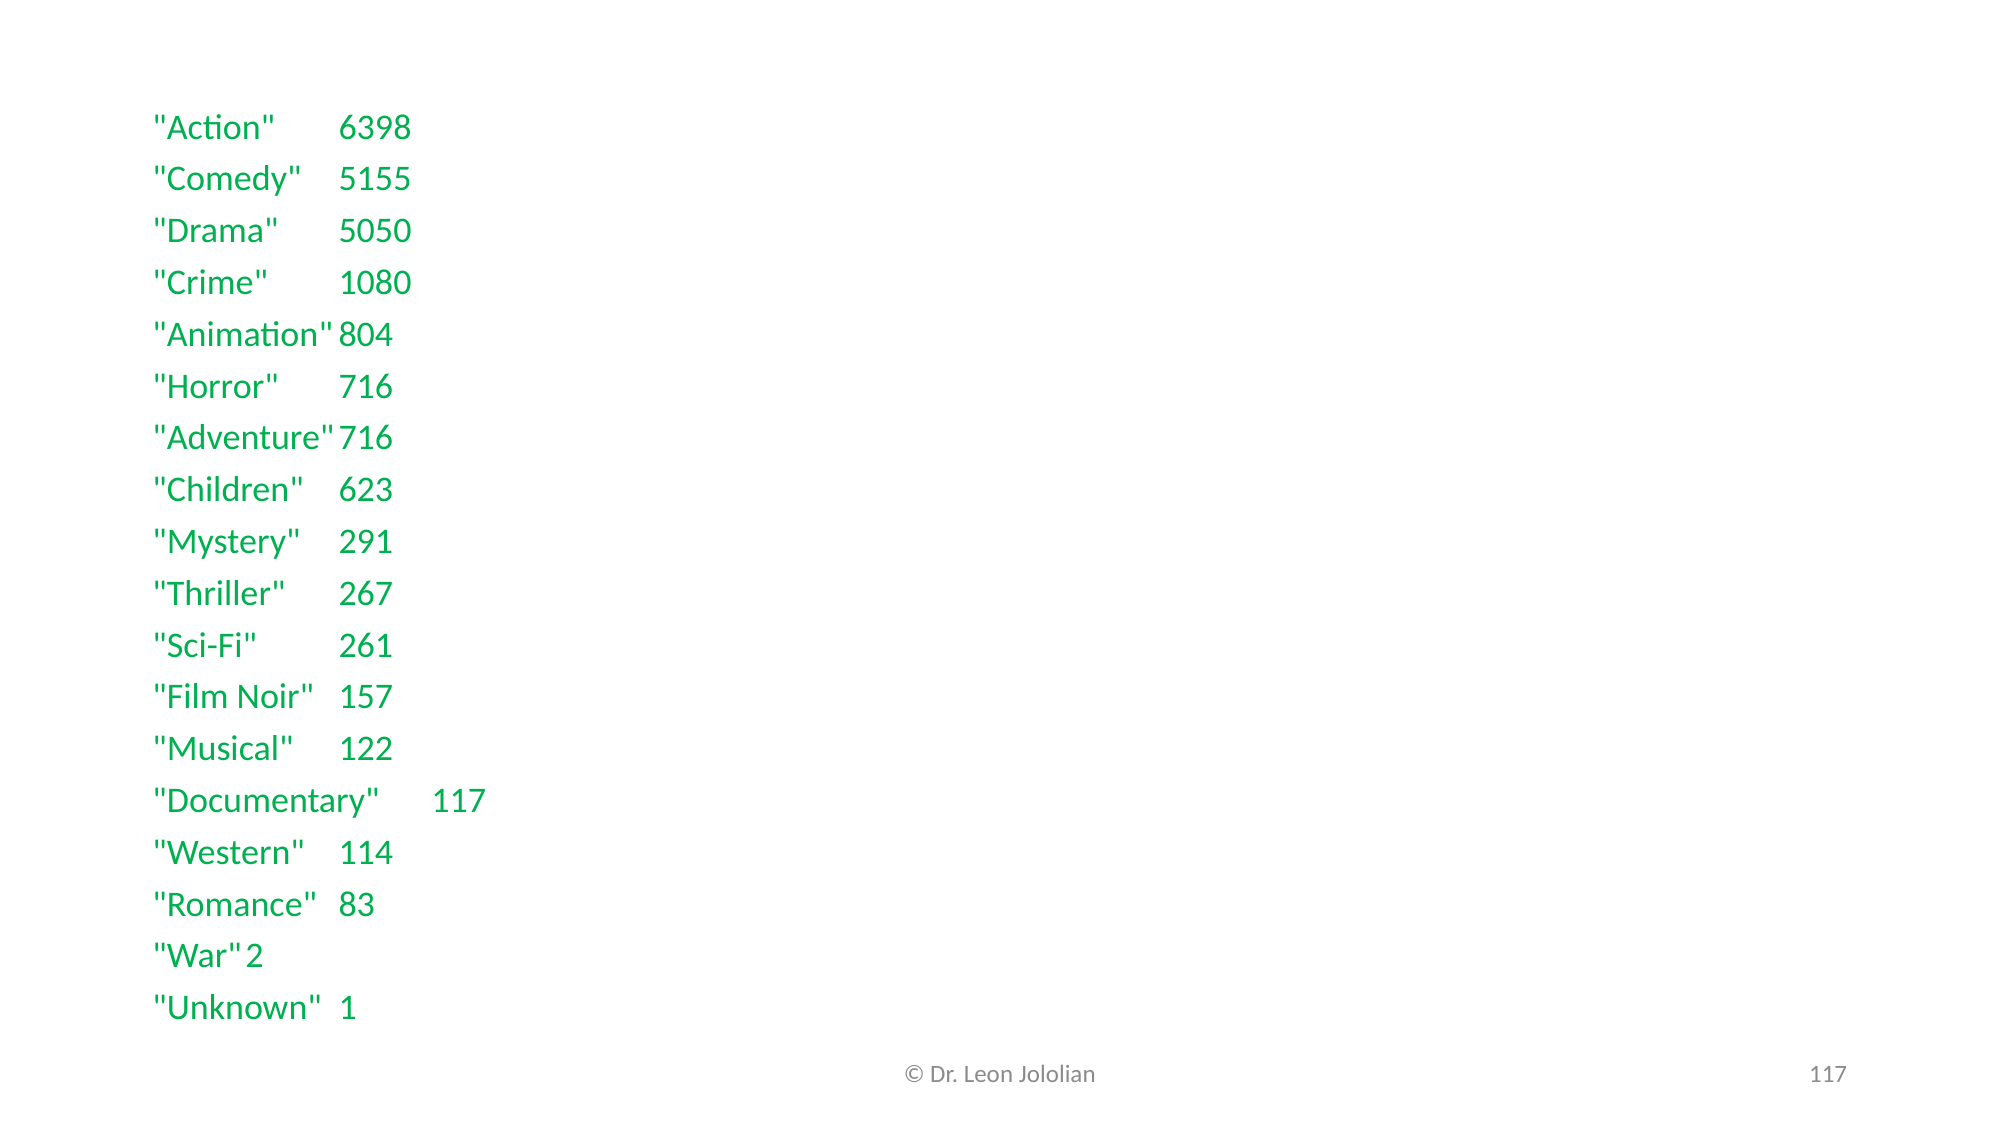

"Action"		6398
"Comedy"	5155
"Drama"		5050
"Crime"		1080
"Animation"	804
"Horror"		716
"Adventure"	716
"Children"	623
"Mystery"	291
"Thriller"		267
"Sci-Fi"		261
"Film Noir"	157
"Musical"		122
"Documentary"	117
"Western"	114
"Romance"	83
"War"		2
"Unknown"	1

© Dr. Leon Jololian
117